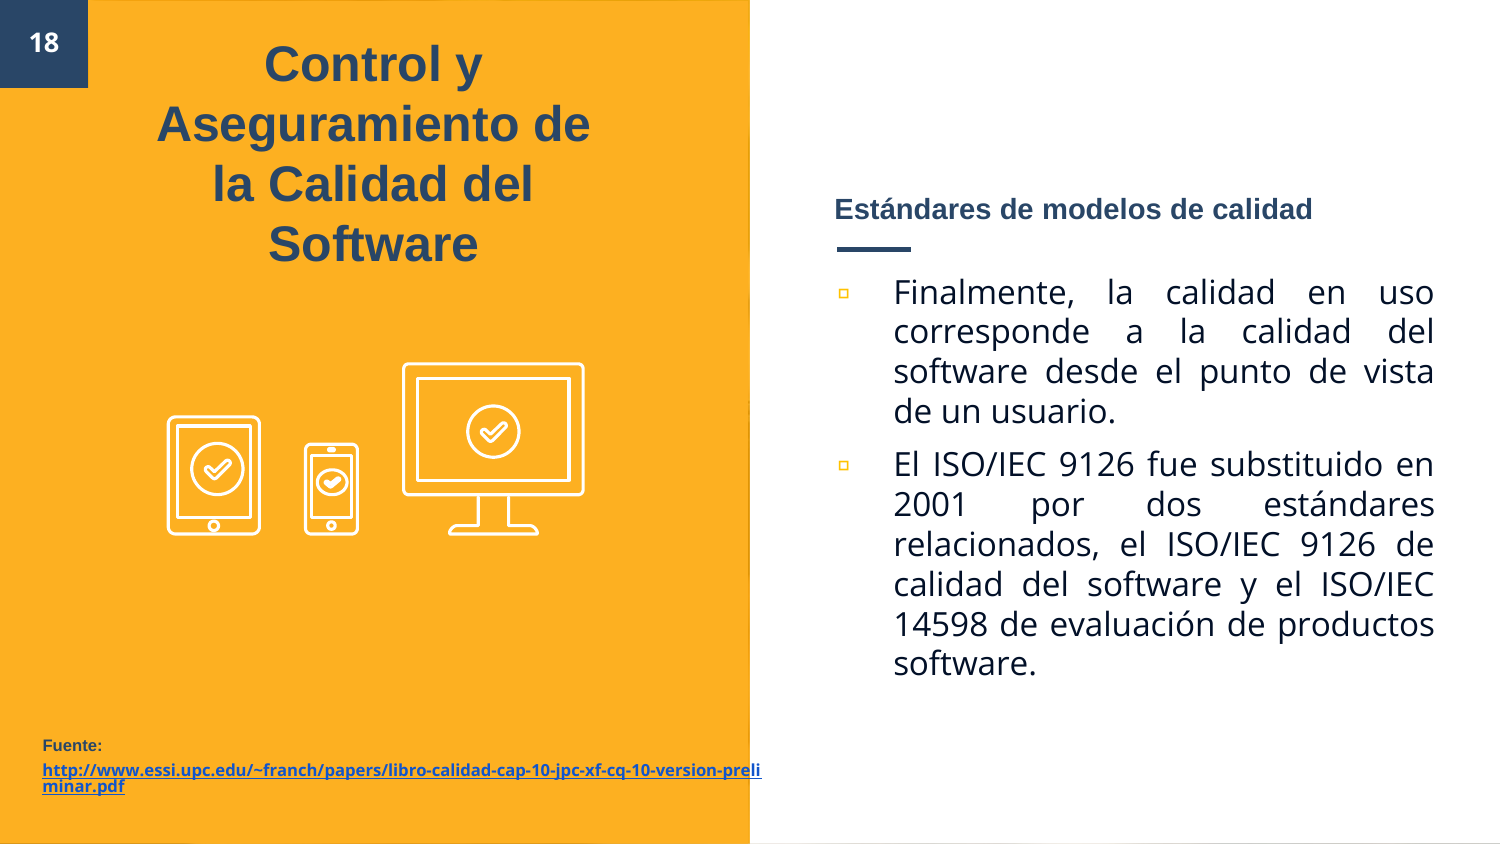

18

Control y Aseguramiento de la Calidad del Software

# Estándares de modelos de calidad
Finalmente, la calidad en uso corresponde a la calidad del software desde el punto de vista de un usuario.
El ISO/IEC 9126 fue substituido en 2001 por dos estándares relacionados, el ISO/IEC 9126 de calidad del software y el ISO/IEC 14598 de evaluación de productos software.

Fuente:
http://www.essi.upc.edu/~franch/papers/libro-calidad-cap-10-jpc-xf-cq-10-version-preliminar.pdf